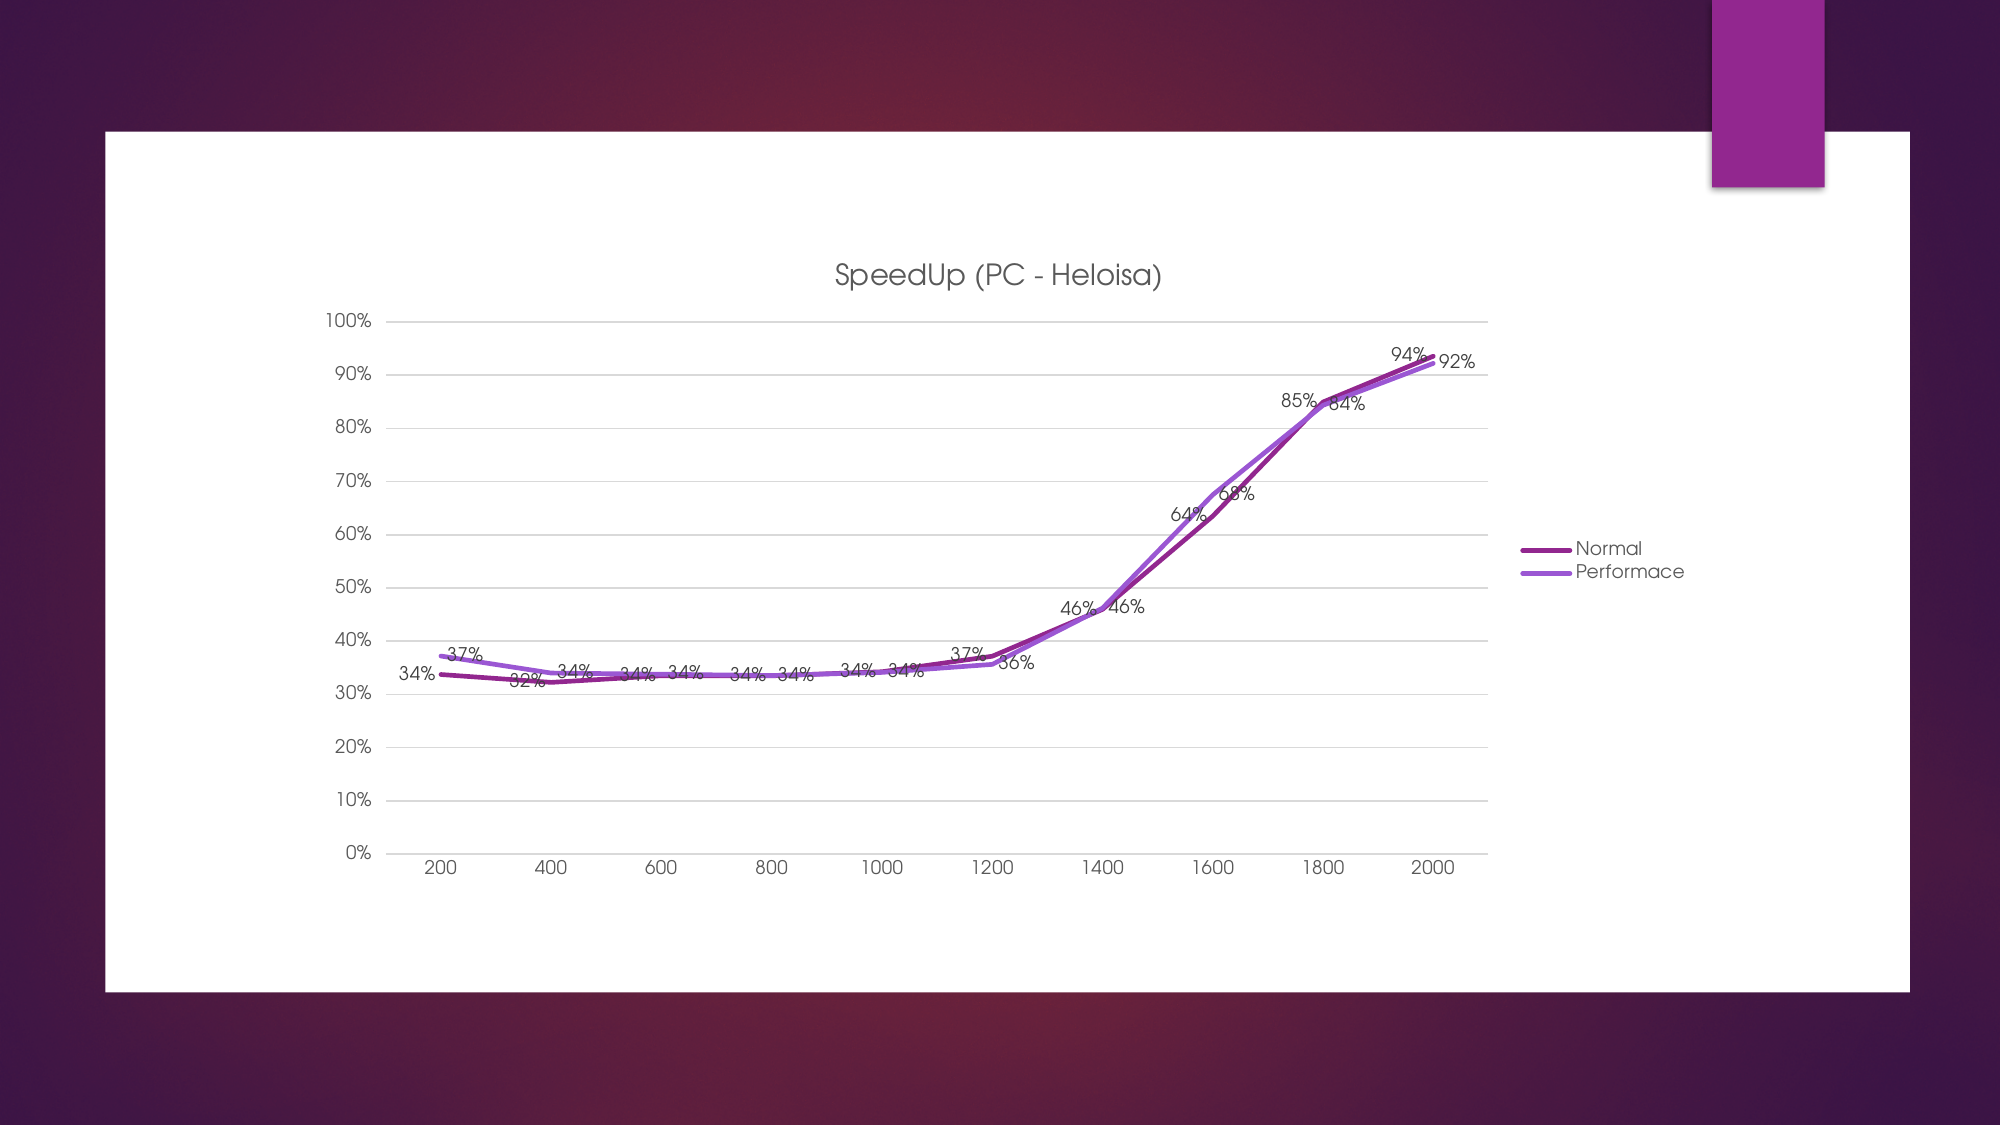

### Chart: SpeedUp (PC - Heloisa)

| Category | Normal | Performace |
|---|---|---|
| 200 | 0.337467362924282 | 0.37213342599027105 |
| 400 | 0.32267960333880286 | 0.3402201197142305 |
| 600 | 0.335181484576536 | 0.3380182124994298 |
| 800 | 0.33502823485074146 | 0.3354837422435637 |
| 1000 | 0.34266823384818185 | 0.341460196186131 |
| 1200 | 0.37187385060457173 | 0.35648846207754803 |
| 1400 | 0.45980004773891775 | 0.46211689713571424 |
| 1600 | 0.6351618443677902 | 0.6752550551591239 |
| 1800 | 0.8495579582719376 | 0.8434864506750752 |
| 2000 | 0.9357438939230175 | 0.9222350726555614 |